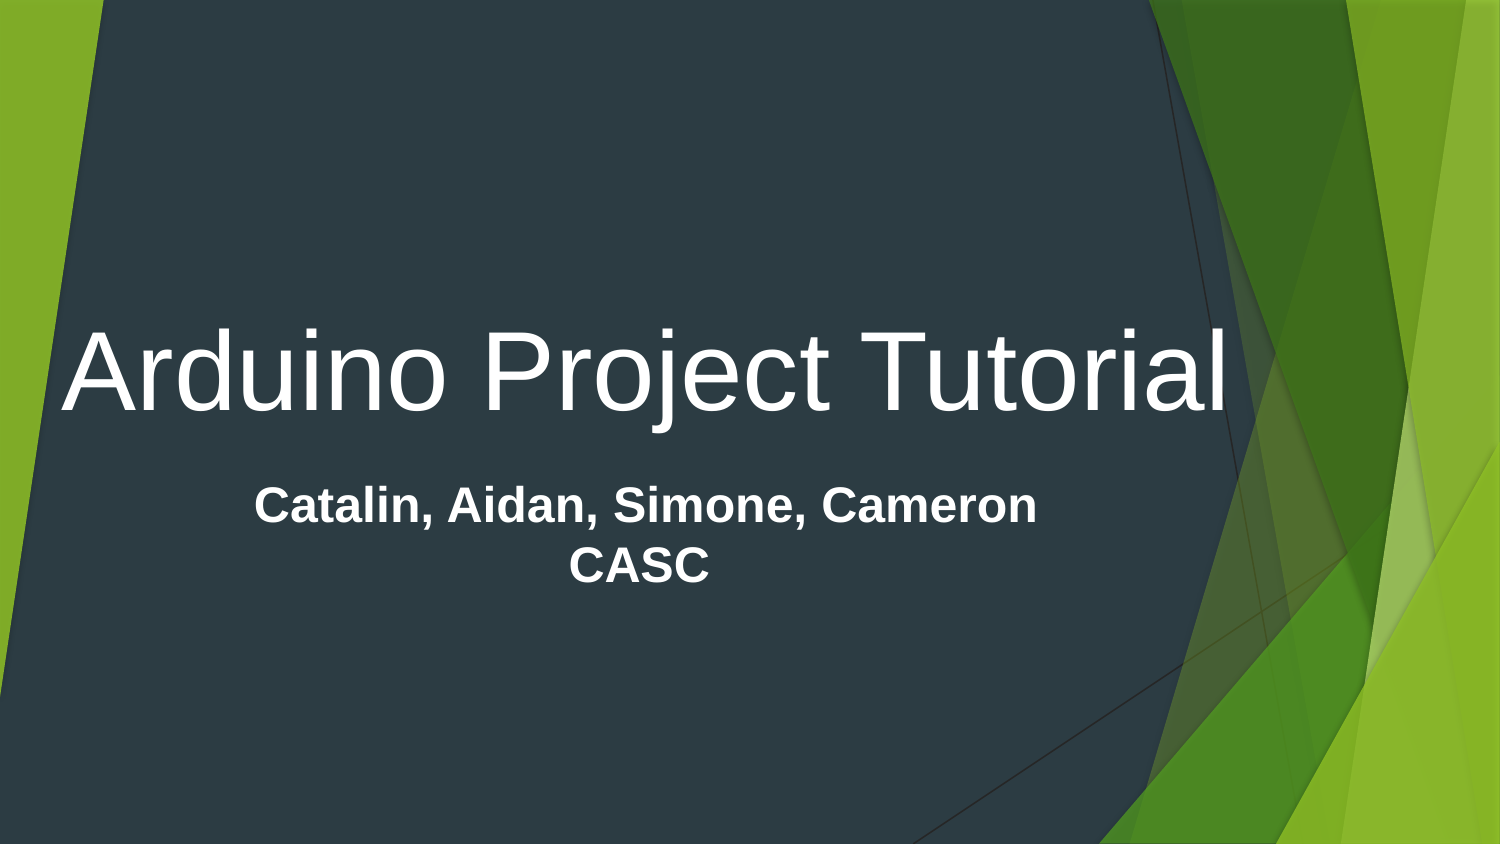

# Arduino Project Tutorial
Catalin, Aidan, Simone, Cameron
CASC